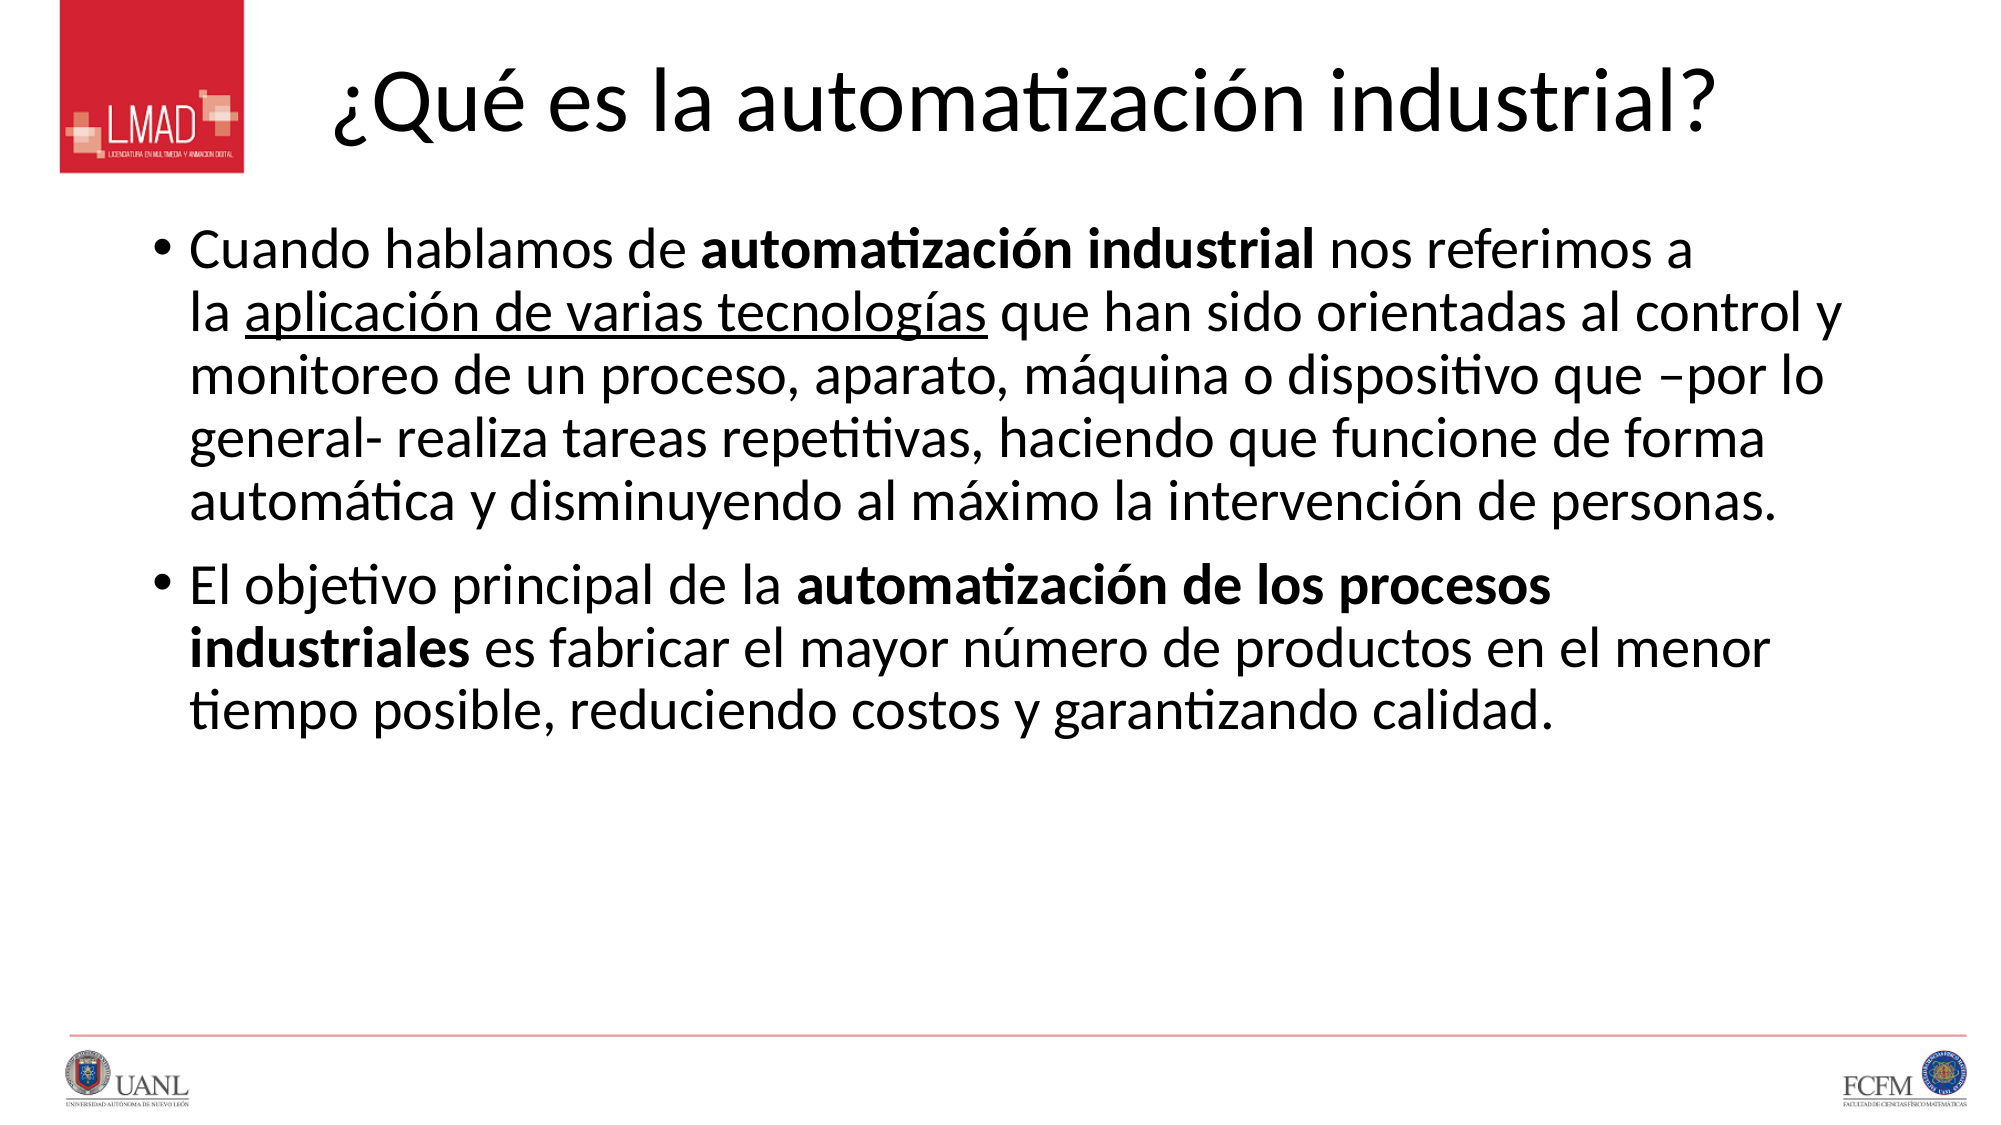

# ¿Qué es la automatización industrial?
Cuando hablamos de automatización industrial nos referimos a la aplicación de varias tecnologías que han sido orientadas al control y monitoreo de un proceso, aparato, máquina o dispositivo que –por lo general- realiza tareas repetitivas, haciendo que funcione de forma automática y disminuyendo al máximo la intervención de personas.
El objetivo principal de la automatización de los procesos industriales es fabricar el mayor número de productos en el menor tiempo posible, reduciendo costos y garantizando calidad.